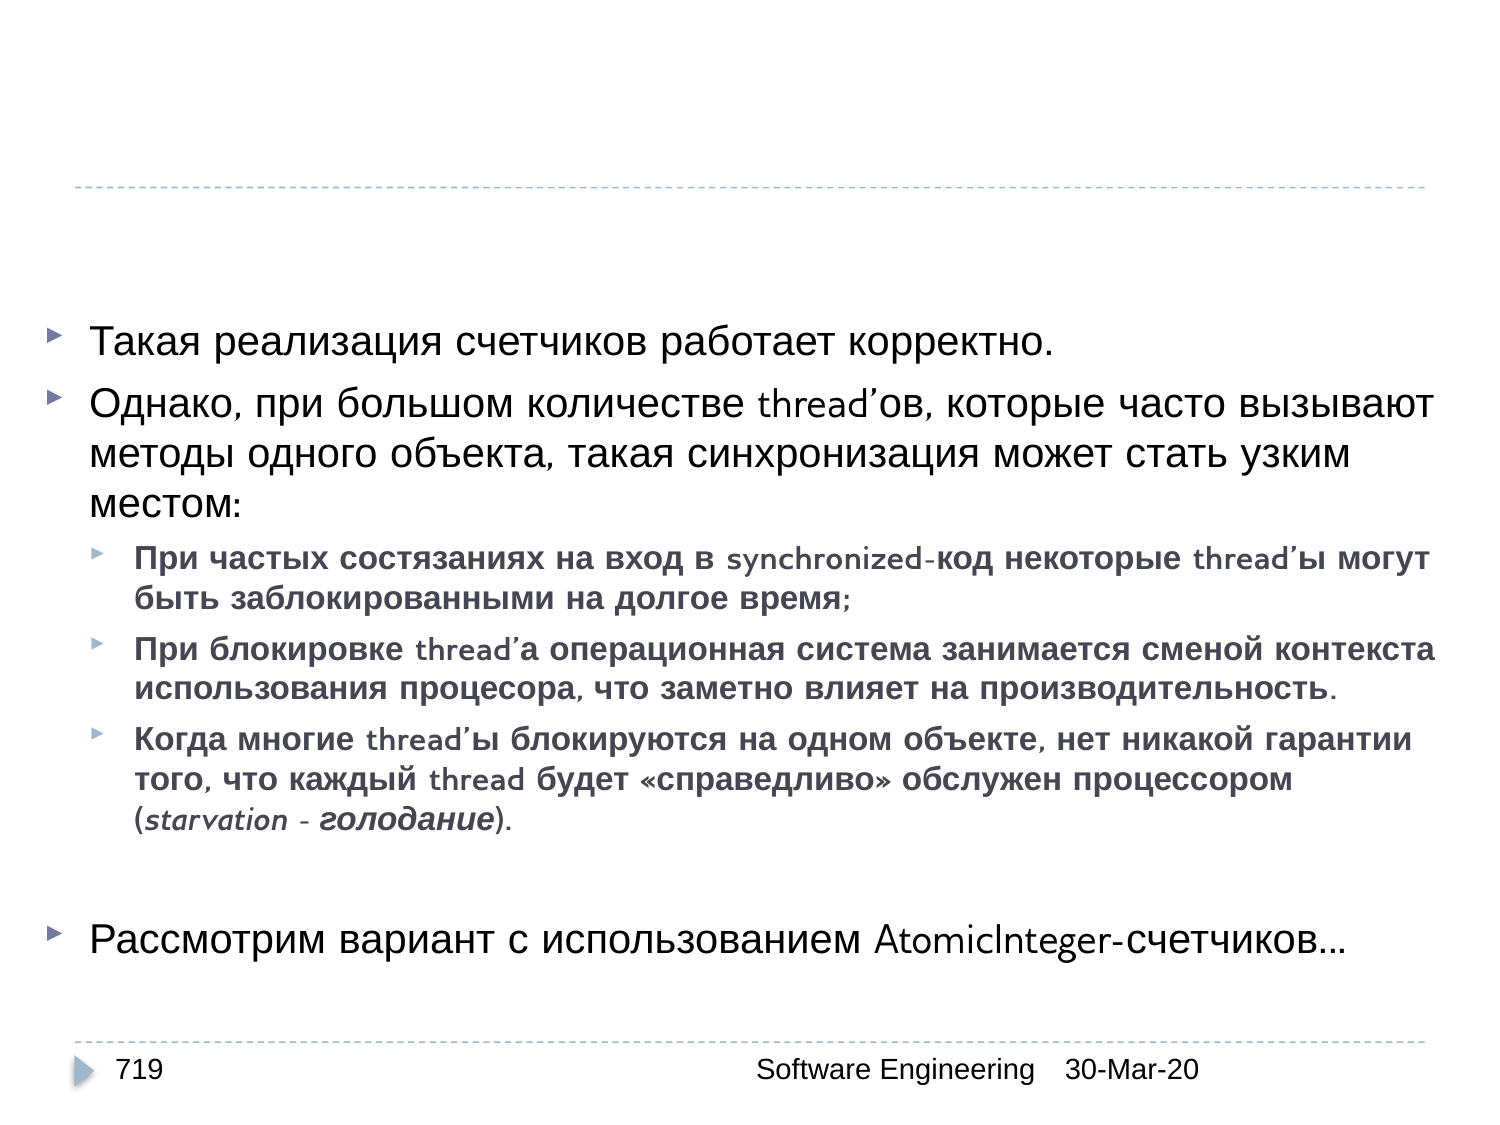

Такая реализация счетчиков работает корректно.
Однако, при большом количестве thread’ов, которые часто вызывают методы одного объекта, такая синхронизация может стать узким местом:
При частых состязаниях на вход в synchronized-код некоторые thread’ы могут быть заблокированными на долгое время;
При блокировке thread’а операционная система занимается сменой контекста использования процесора, что заметно влияет на производительность.
Когда многие thread’ы блокируются на одном объекте, нет никакой гарантии того, что каждый thread будет «справедливо» обслужен процессором (starvation - голодание).

Рассмотрим вариант с использованием AtomicInteger-счетчиков...
719
Software Engineering
30-Mar-20